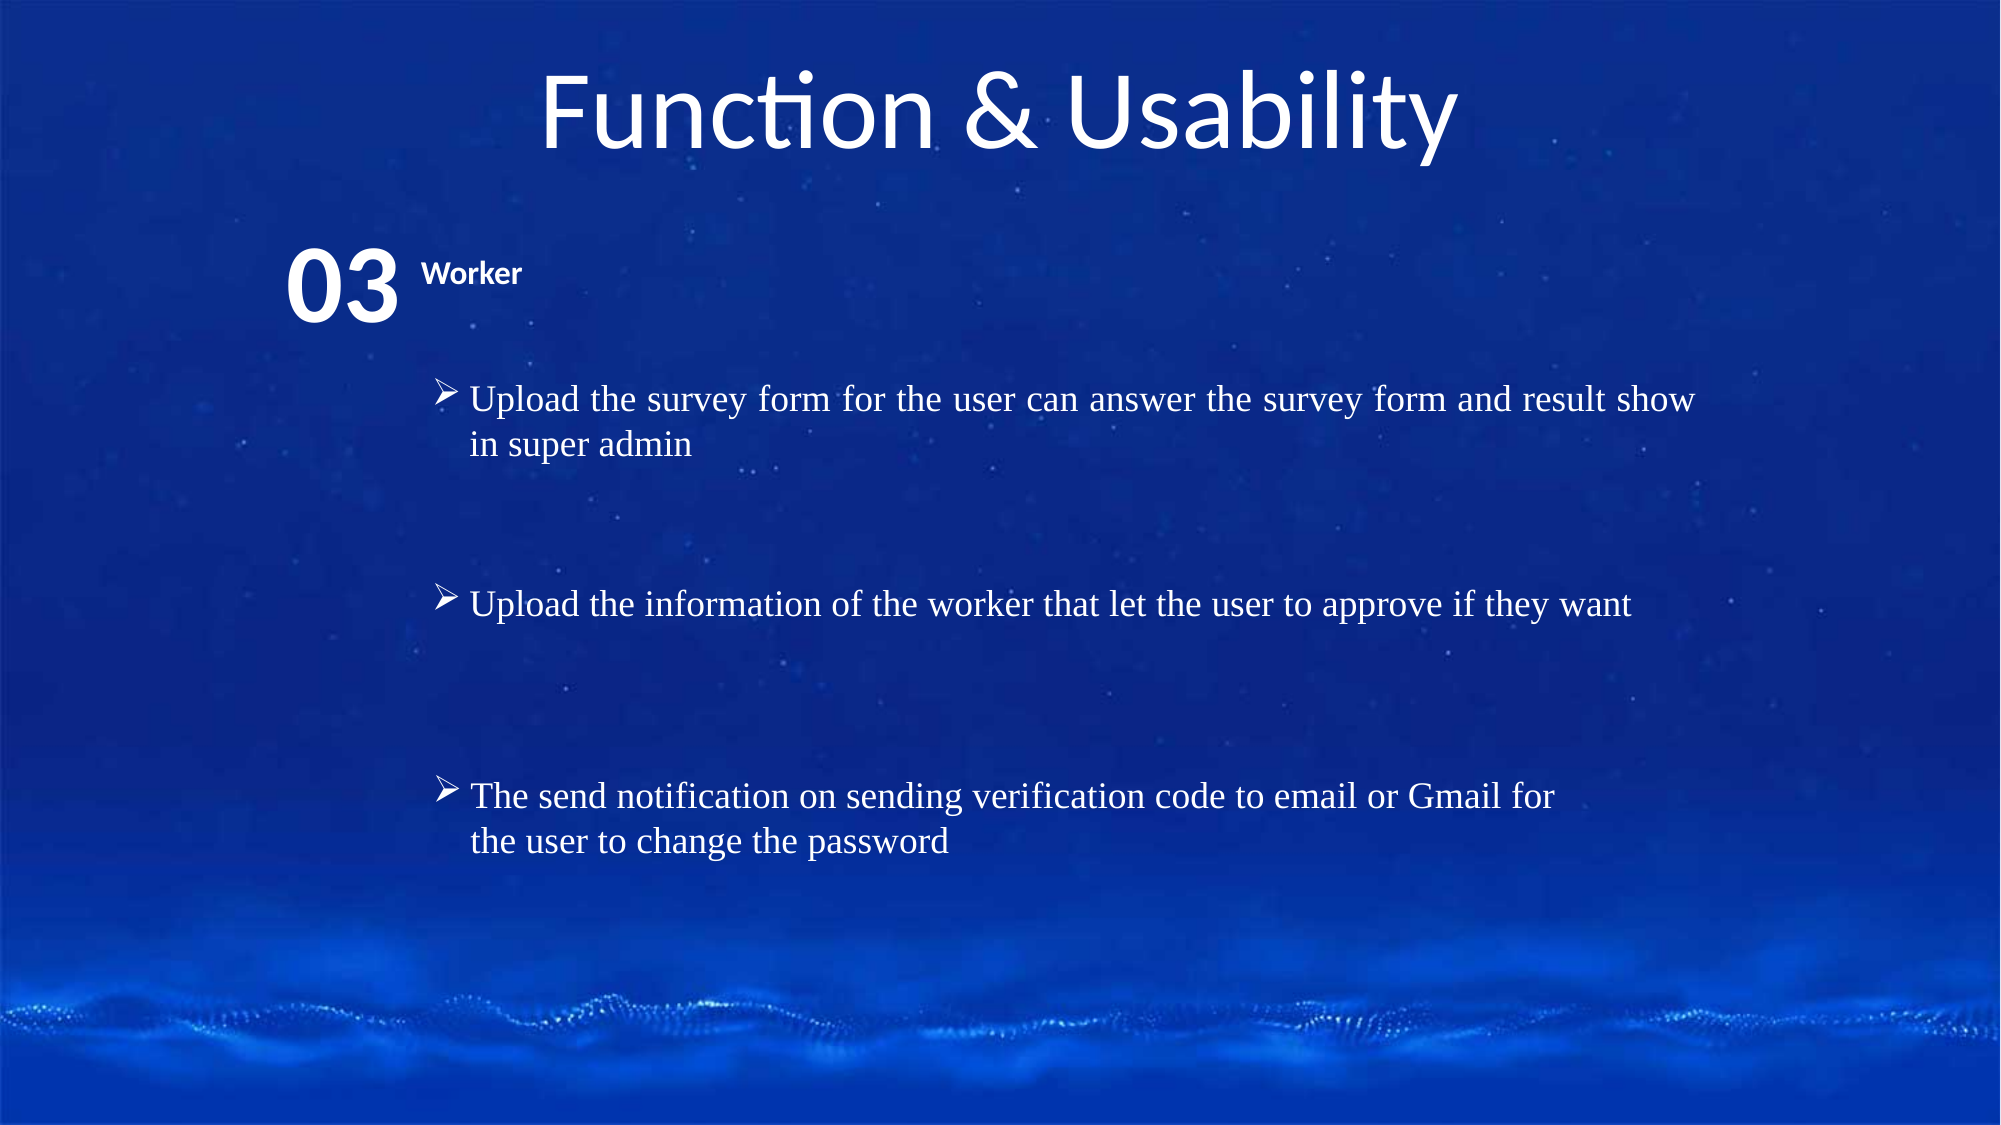

Function & Usability
03
Worker
Upload the survey form for the user can answer the survey form and result show in super admin
Upload the information of the worker that let the user to approve if they want
The send notification on sending verification code to email or Gmail for the user to change the password